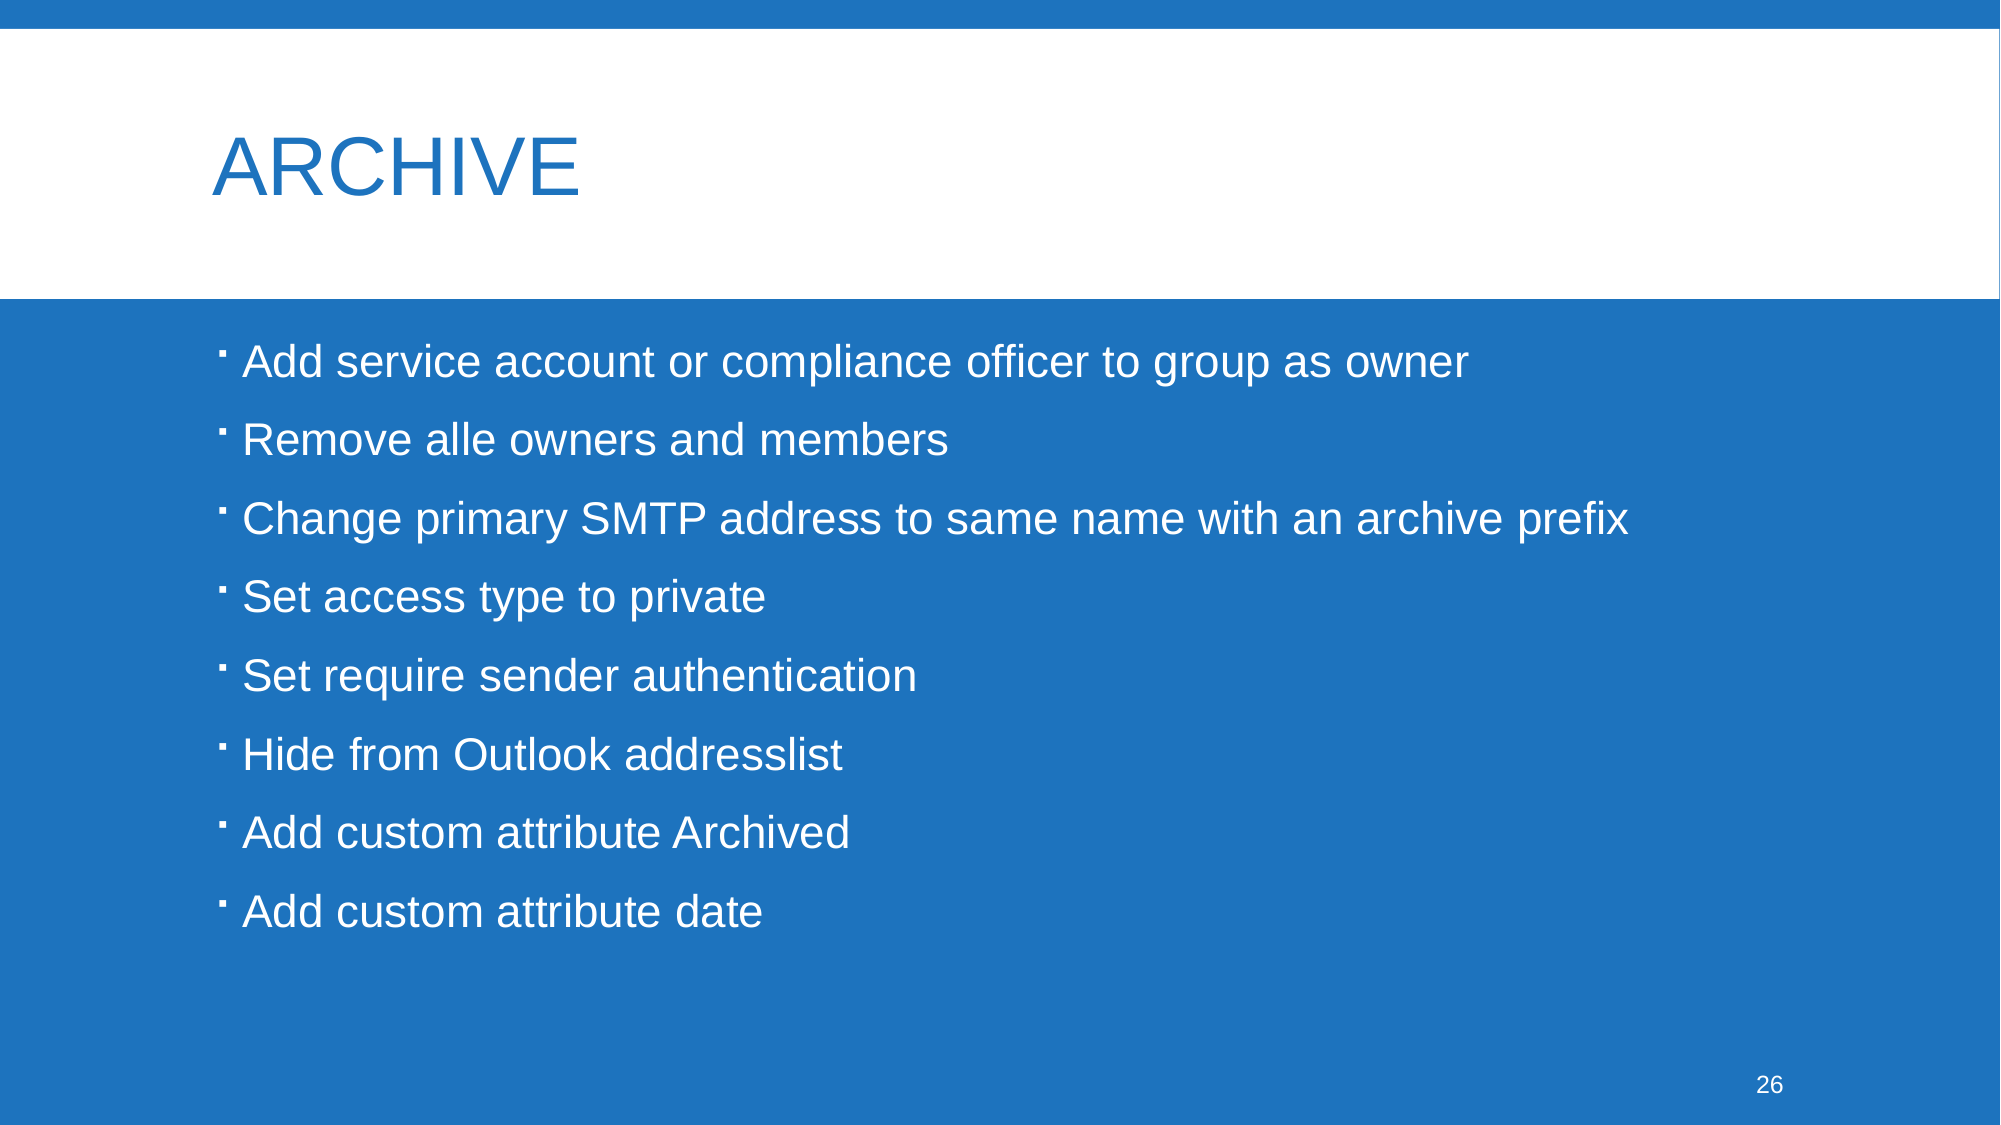

# Archive
Add service account or compliance officer to group as owner
Remove alle owners and members
Change primary SMTP address to same name with an archive prefix
Set access type to private
Set require sender authentication
Hide from Outlook addresslist
Add custom attribute Archived
Add custom attribute date
26